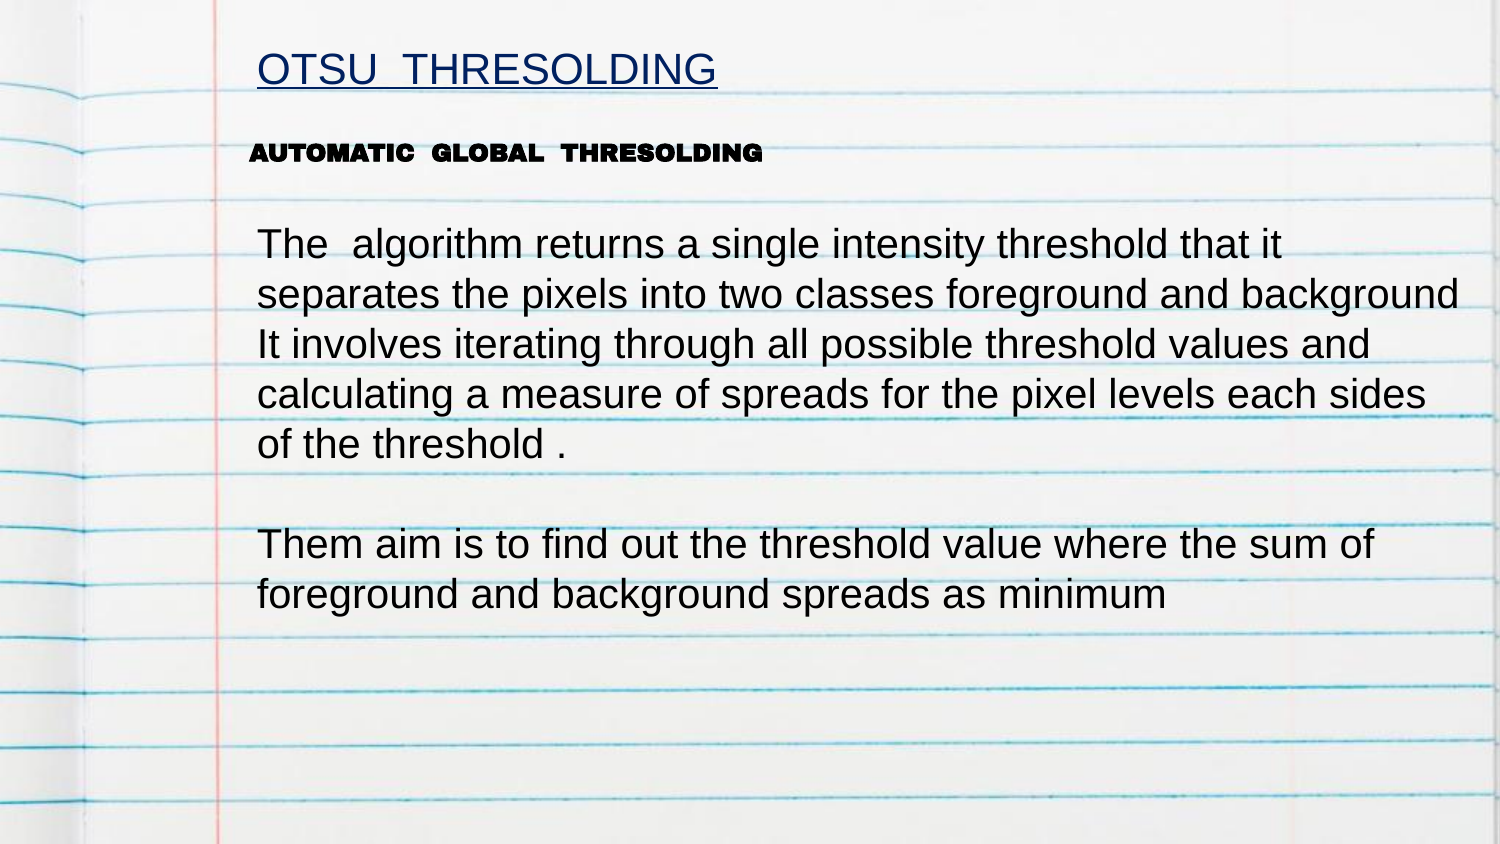

OTSU  THRESOLDING
AUTOMATIC  GLOBAL  THRESOLDING
The  algorithm returns a single intensity threshold that it separates the pixels into two classes foreground and background
It involves iterating through all possible threshold values and calculating a measure of spreads for the pixel levels each sides of the threshold .

Them aim is to find out the threshold value where the sum of foreground and background spreads as minimum